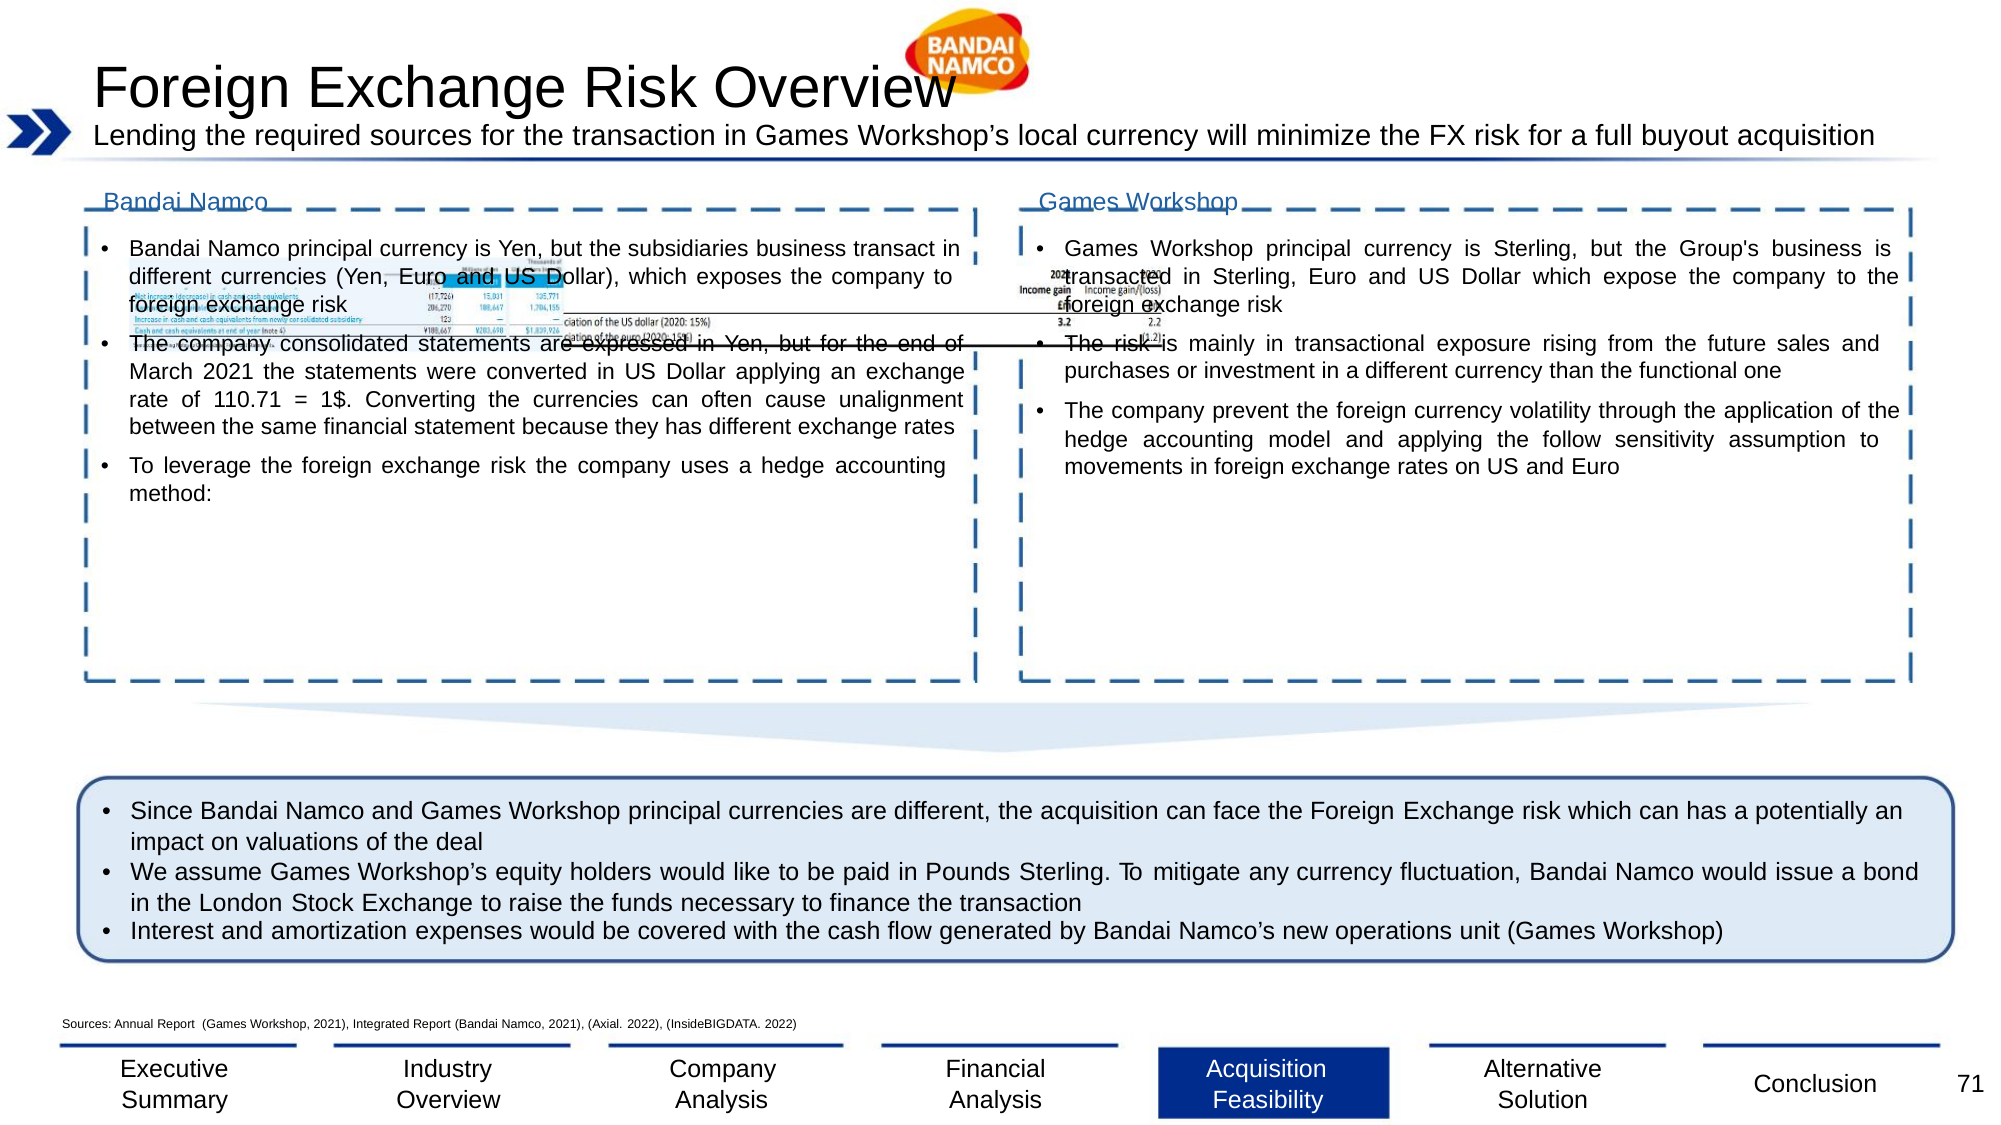

Foreign Exchange Risk Overview
Lending the required sources for the transaction in Games Workshop’s local currency will minimize the FX risk for a full buyout acquisition
Bandai Namco
Games Workshop
• Bandai Namco principal currency is Yen, but the subsidiaries business transact in
different currencies (Yen, Euro and US Dollar), which exposes the company to
foreign exchange risk
• Games Workshop principal currency is Sterling, but the Group's business is
transacted in Sterling, Euro and US Dollar which expose the company to the
foreign exchange risk
• The company consolidated statements are expressed in Yen, but for the end of
March 2021 the statements were converted in US Dollar applying an exchange
rate of 110.71 = 1$. Converting the currencies can often cause unalignment
between the same financial statement because they has different exchange rates
• The risk is mainly in transactional exposure rising from the future sales and
purchases or investment in a different currency than the functional one
• The company prevent the foreign currency volatility through the application of the
hedge accounting model and applying the follow sensitivity assumption to
movements in foreign exchange rates on US and Euro
• To leverage the foreign exchange risk the company uses a hedge accounting
method:
• Since Bandai Namco and Games Workshop principal currencies are different, the acquisition can face the Foreign Exchange risk which can has a potentially an
impact on valuations of the deal
• We assume Games Workshop’s equity holders would like to be paid in Pounds Sterling. To mitigate any currency fluctuation, Bandai Namco would issue a bond
in the London Stock Exchange to raise the funds necessary to finance the transaction
• Interest and amortization expenses would be covered with the cash flow generated by Bandai Namco’s new operations unit (Games Workshop)
Sources: Annual Report (Games Workshop, 2021), Integrated Report (Bandai Namco, 2021), (Axial. 2022), (InsideBIGDATA. 2022)
Executive
Summary
Industry
Overview
Company
Analysis
Financial
Analysis
Acquisition
Feasibility
Alternative
Solution
Conclusion
71